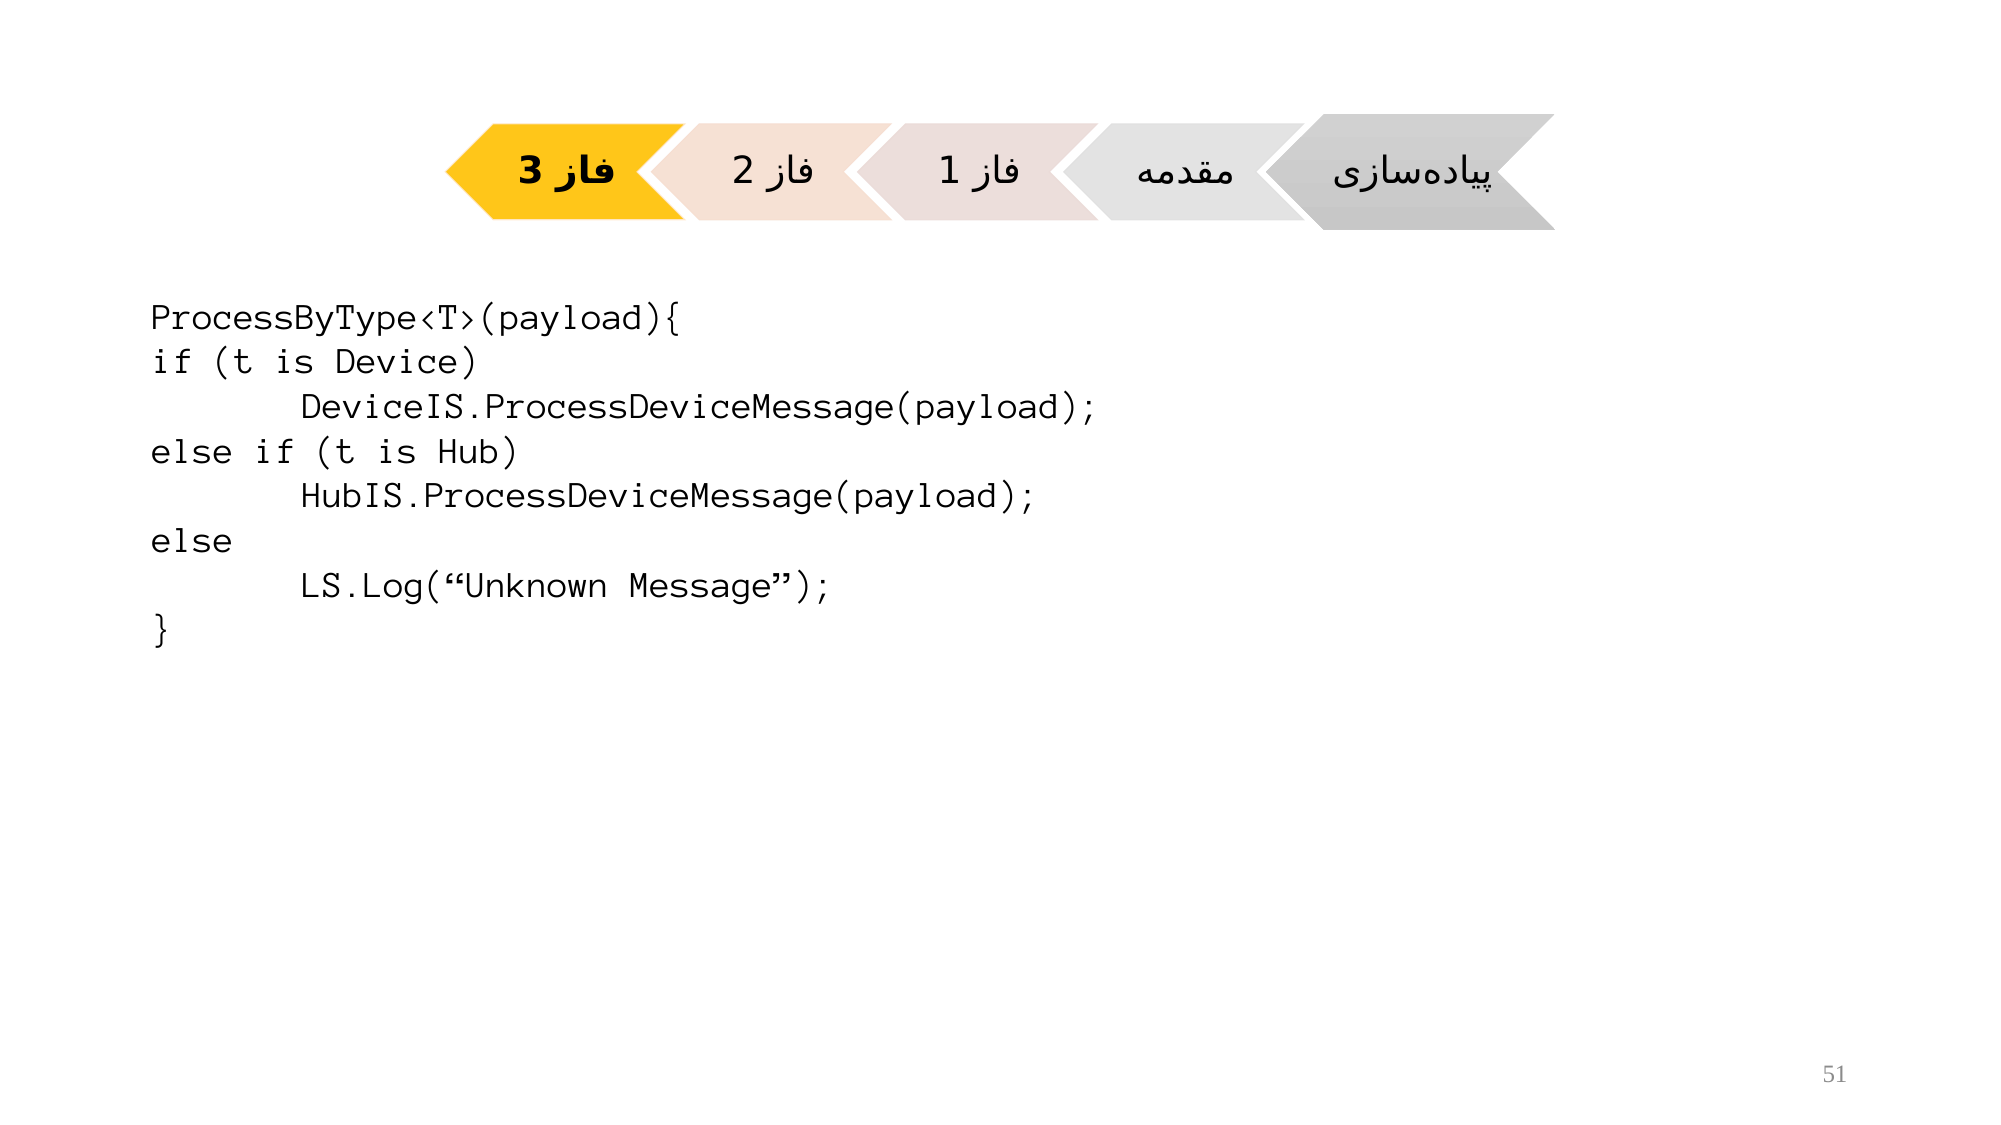

پیاده‌سازی
مقدمه
فاز 1
فاز 2
فاز 3
ProcessByType<T>(payload){
if (t is Device)
	DeviceIS.ProcessDeviceMessage(payload);
else if (t is Hub)
	HubIS.ProcessDeviceMessage(payload);
else
	LS.Log(“Unknown Message”);
}
51